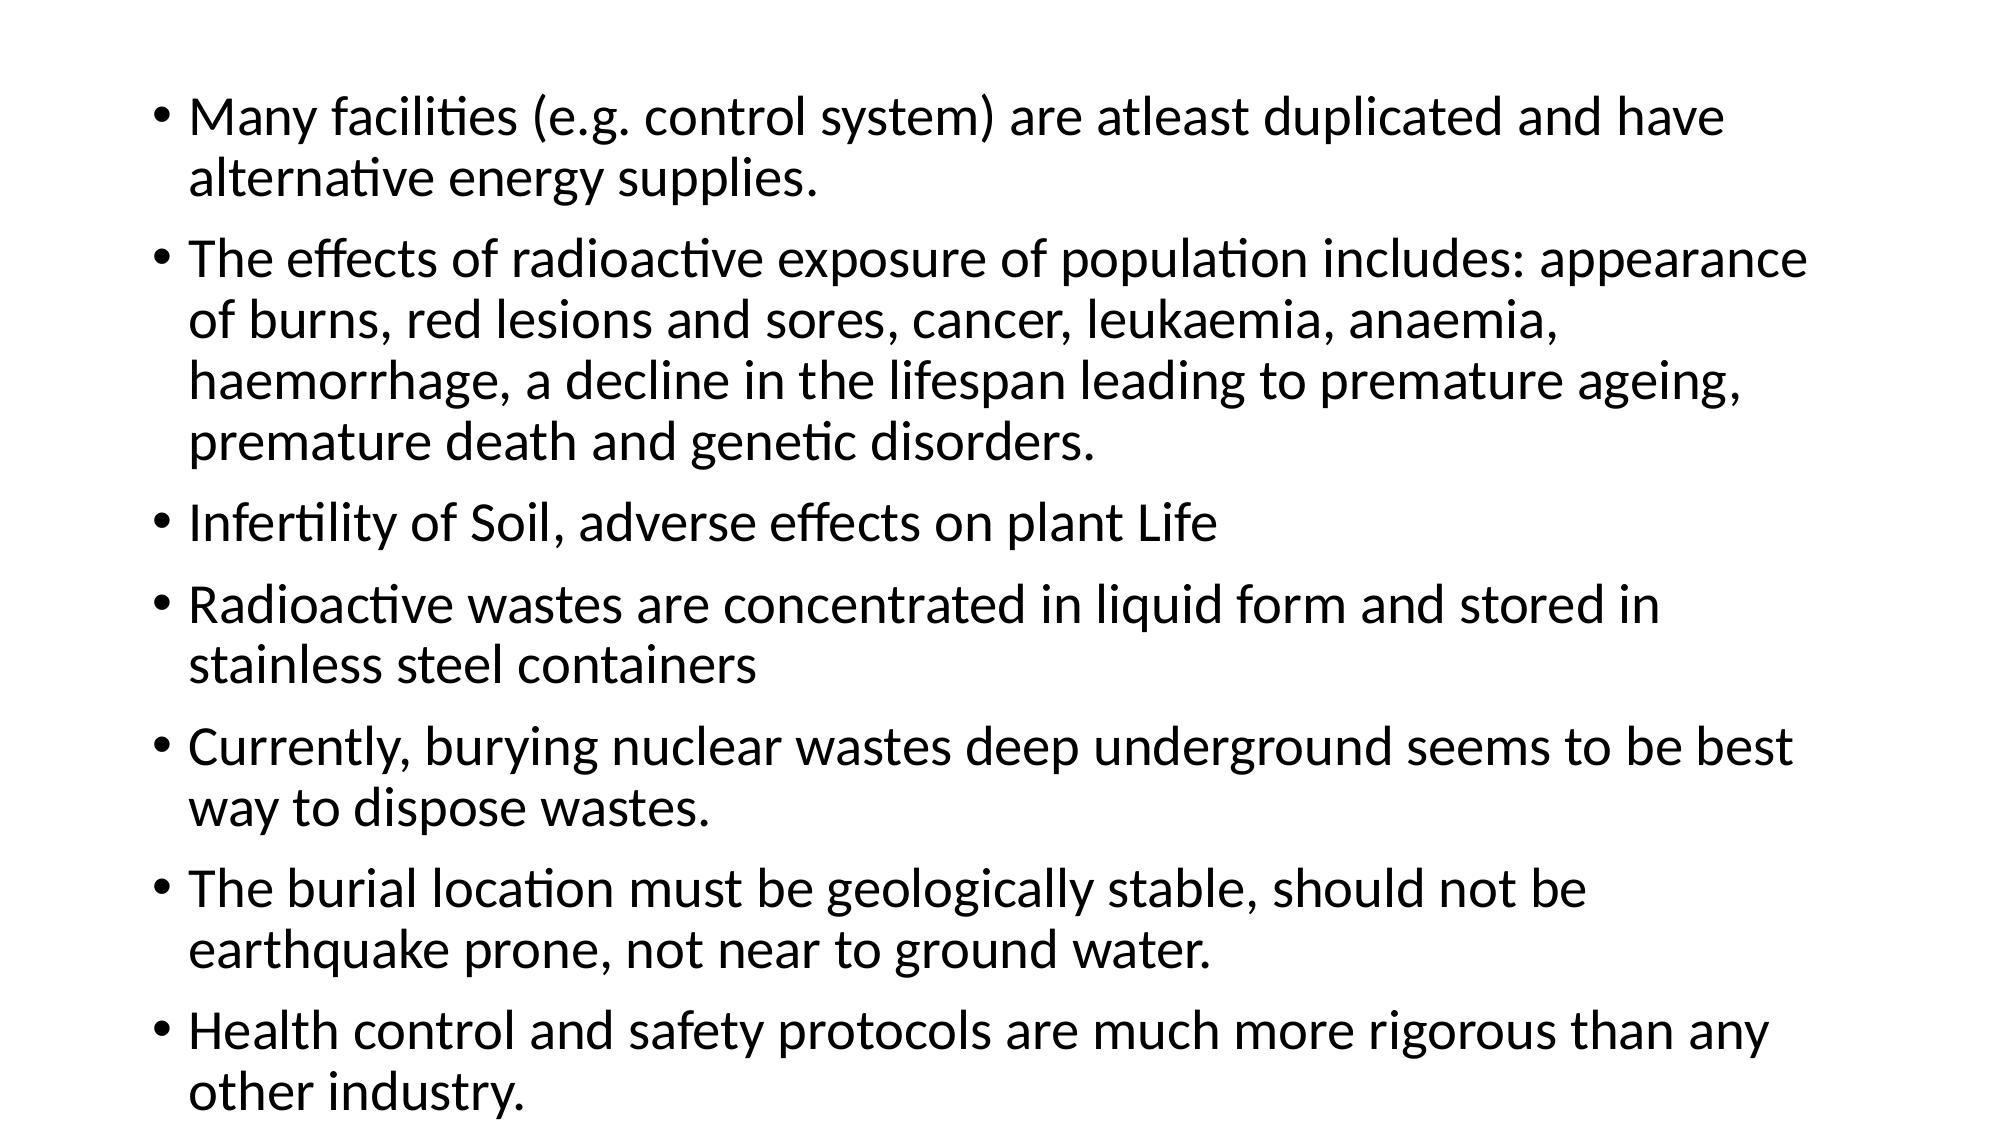

Many facilities (e.g. control system) are atleast duplicated and have alternative energy supplies.
The effects of radioactive exposure of population includes: appearance of burns, red lesions and sores, cancer, leukaemia, anaemia, haemorrhage, a decline in the lifespan leading to premature ageing, premature death and genetic disorders.
Infertility of Soil, adverse effects on plant Life
Radioactive wastes are concentrated in liquid form and stored in stainless steel containers
Currently, burying nuclear wastes deep underground seems to be best way to dispose wastes.
The burial location must be geologically stable, should not be earthquake prone, not near to ground water.
Health control and safety protocols are much more rigorous than any other industry.